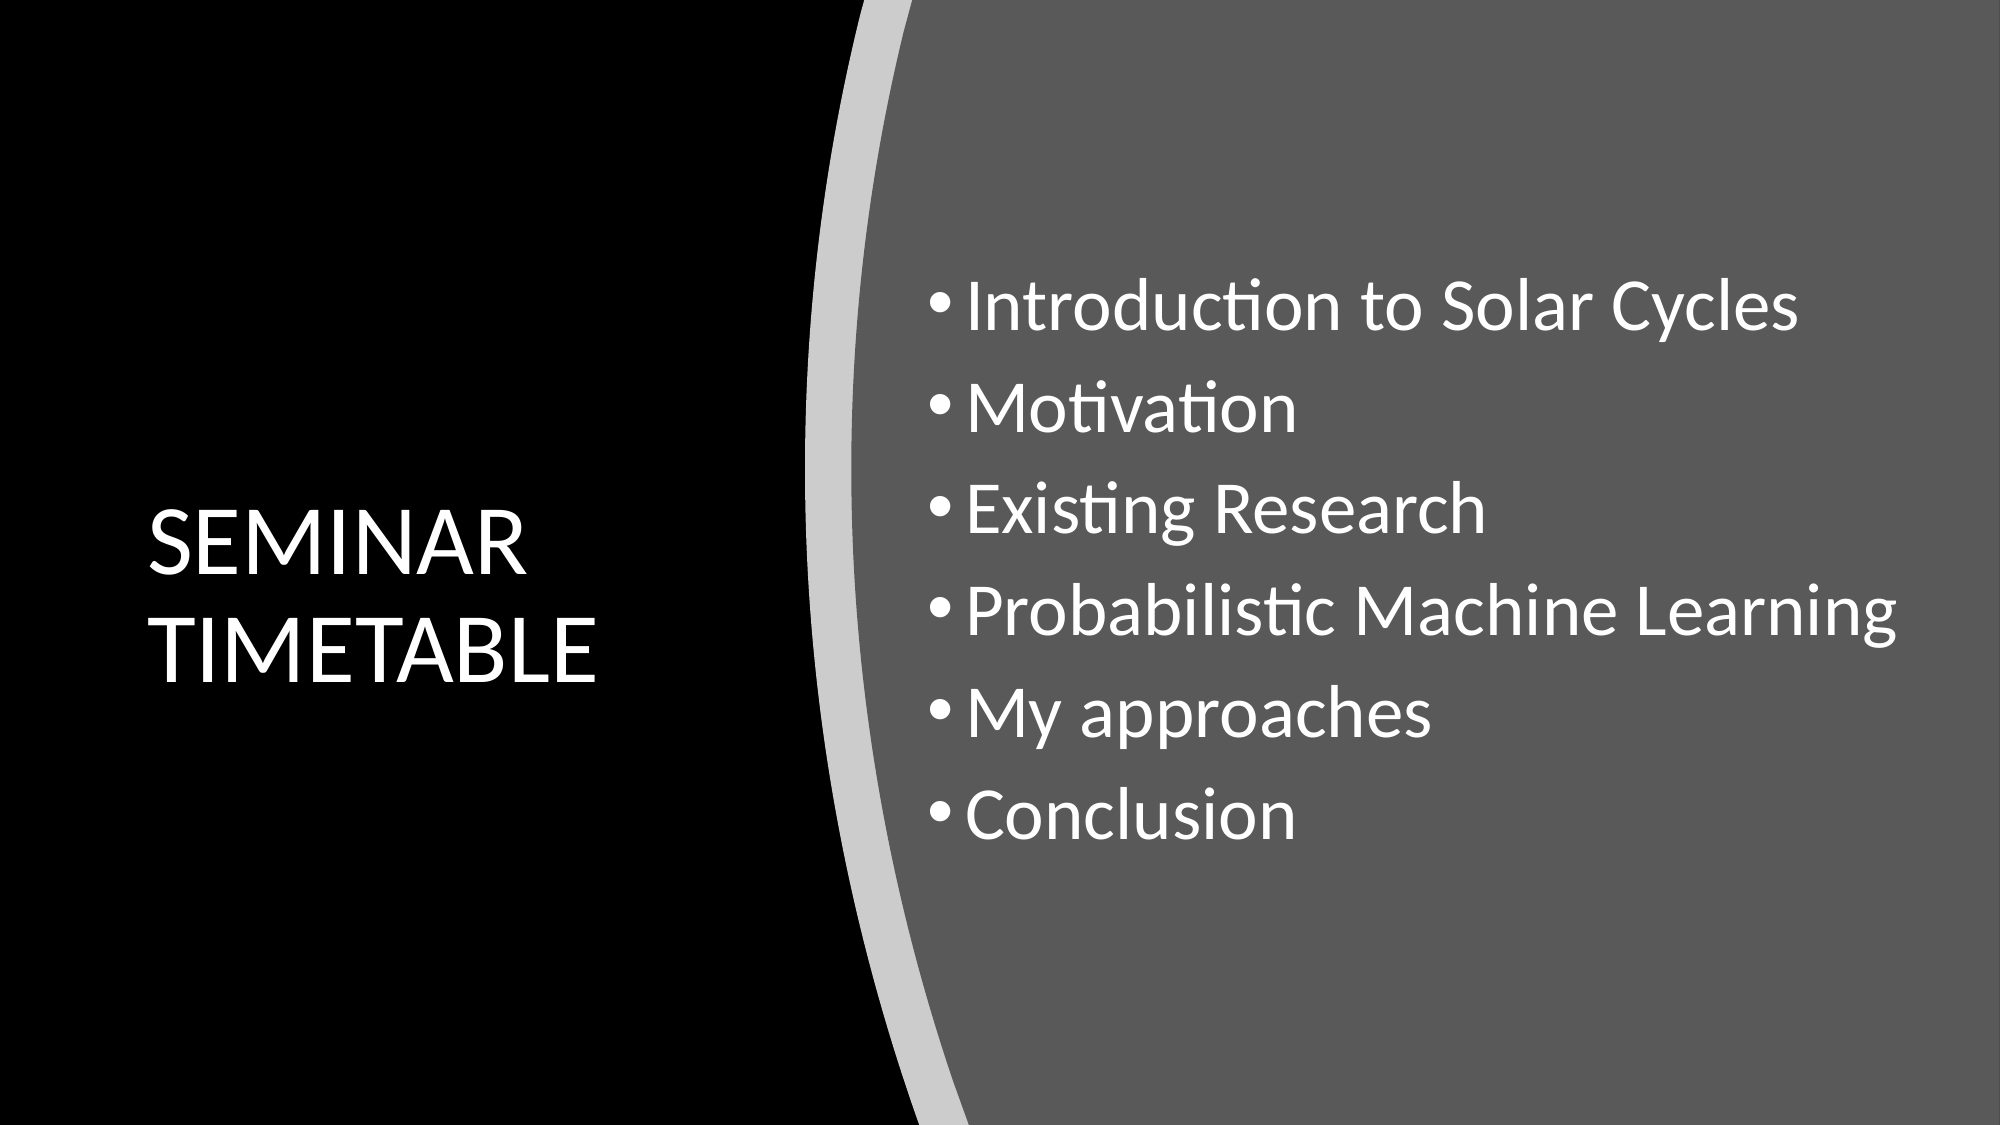

Introduction to Solar Cycles
Motivation
Existing Research
Probabilistic Machine Learning
My approaches
Conclusion

# SEMINAR TIMETABLE